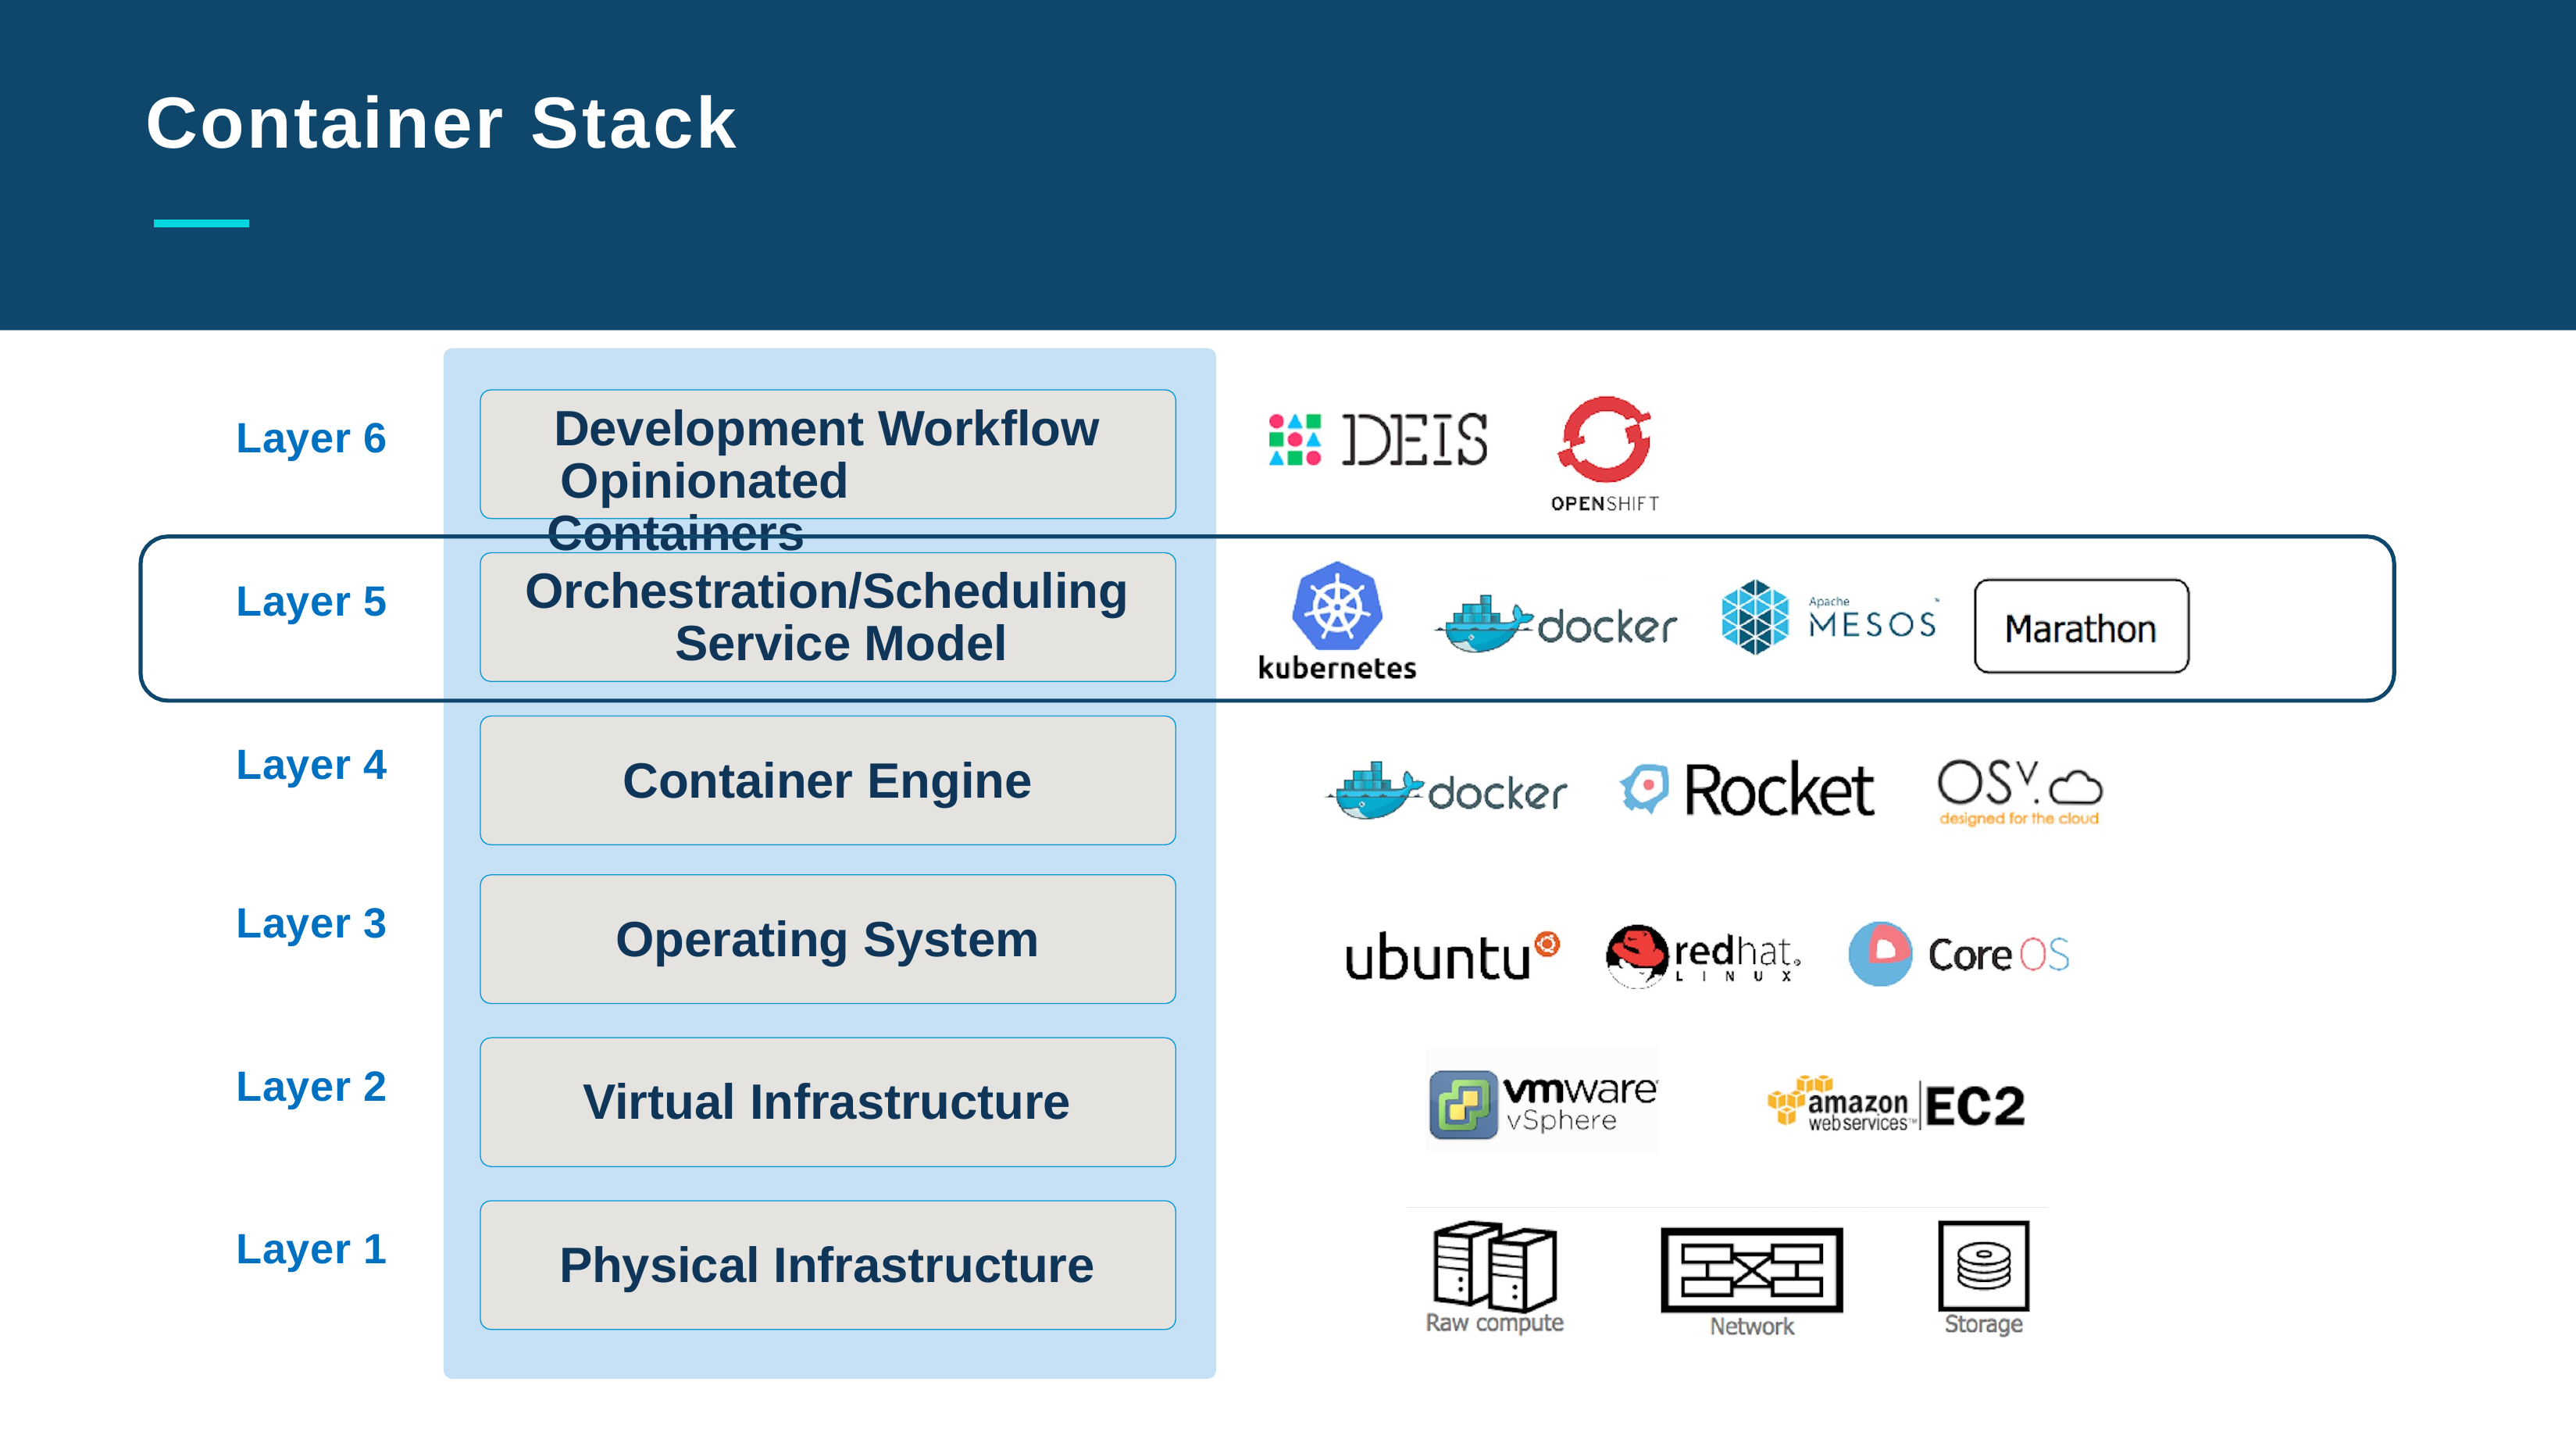

# Container Stack
Slide Title Goes Here

Development Workflow  Opinionated Containers

Layer 6

Orchestration/Scheduling  Service Model
Layer 5

Layer 4
Container Engine

Layer 3
Operating System

Layer 2
Virtual Infrastructure

Layer 1
Physical Infrastructure